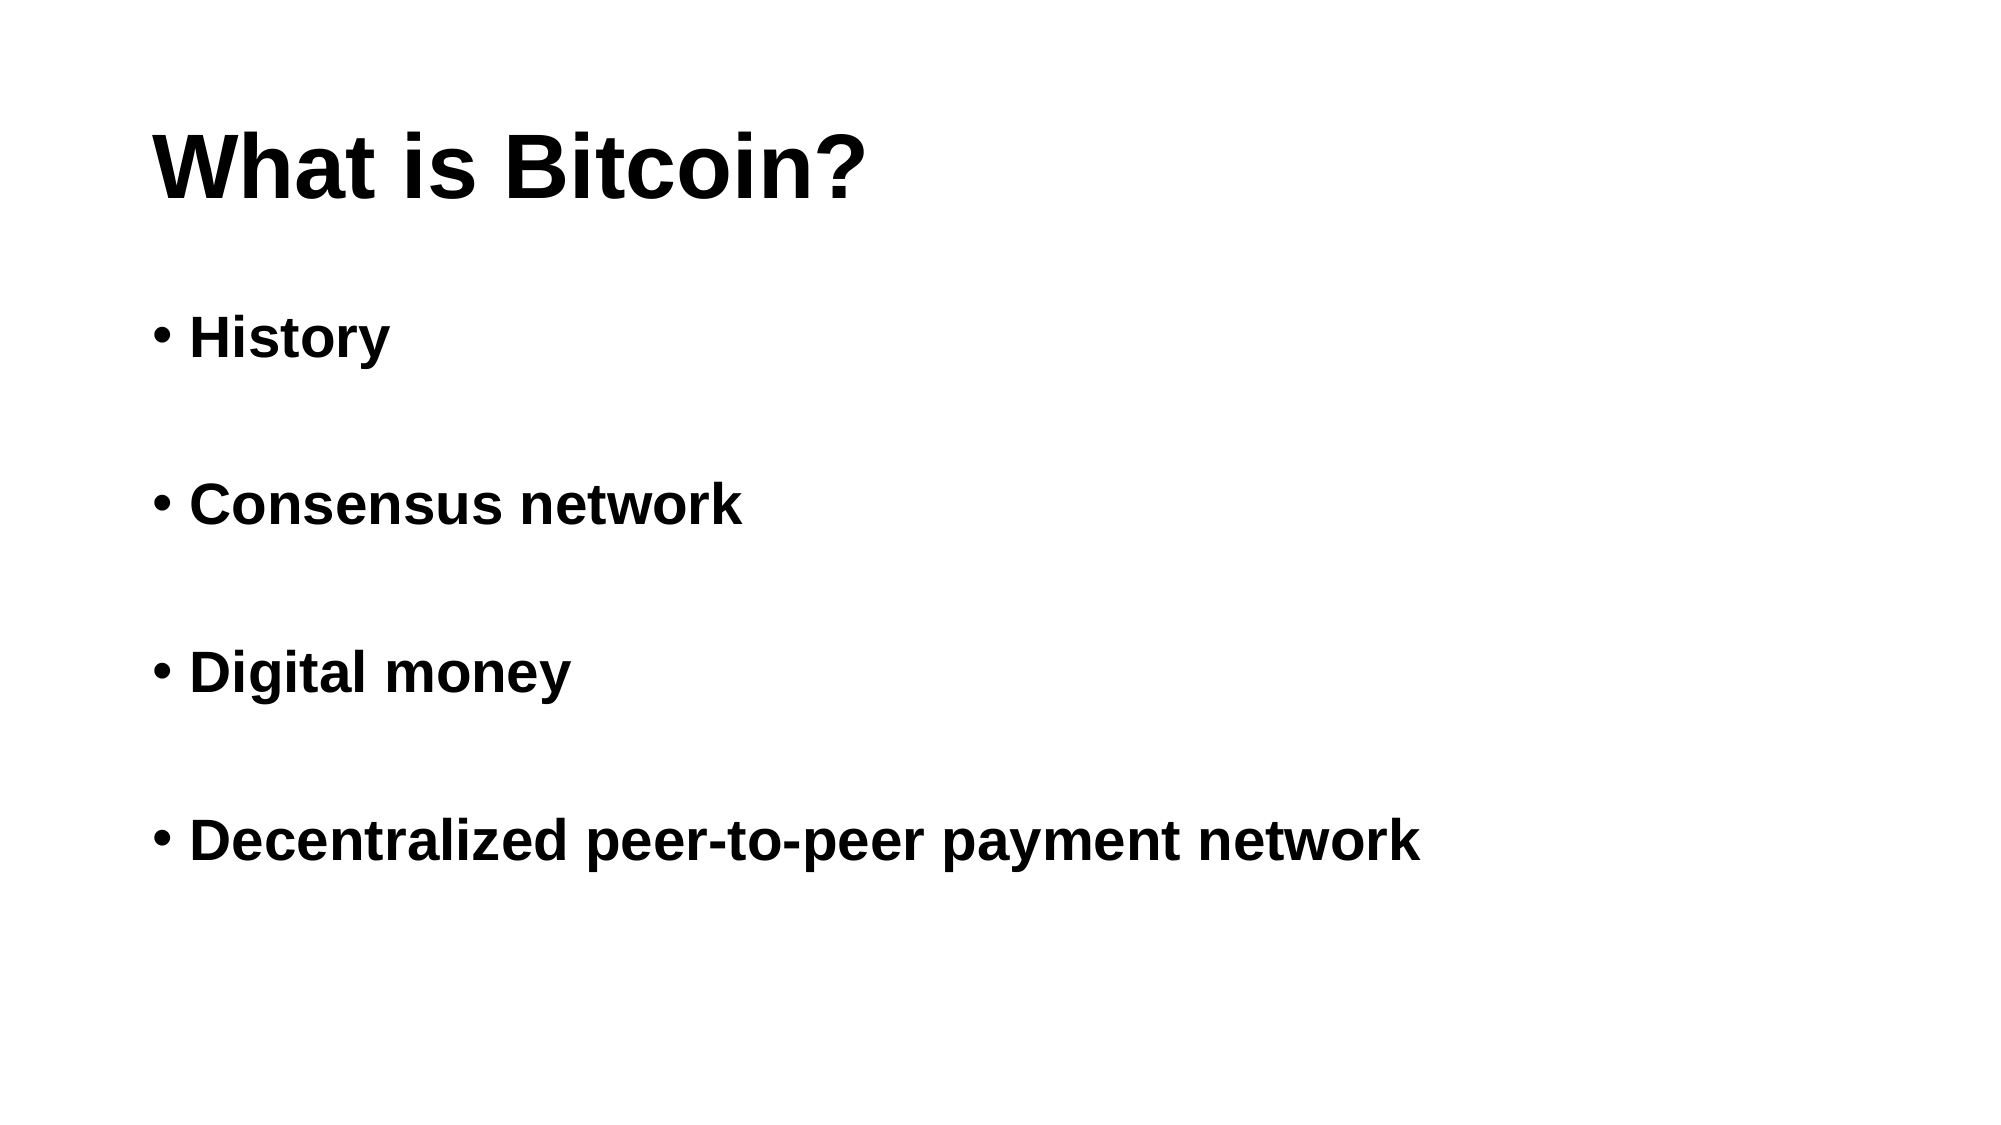

# What is Bitcoin?
History

Consensus network

Digital money

Decentralized peer-to-peer payment network